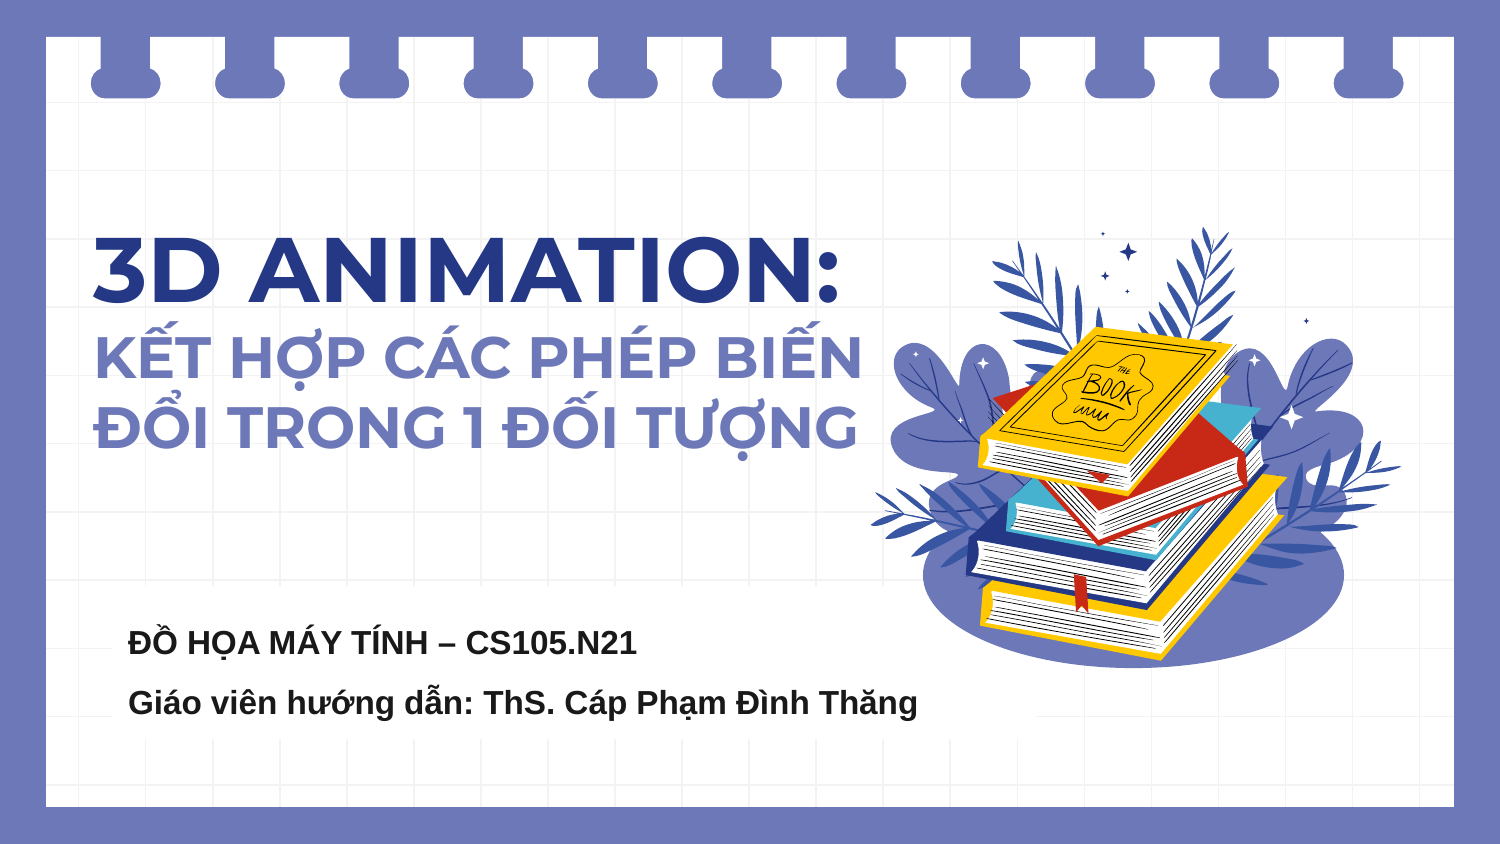

# 3D ANIMATION: KẾT HỢP CÁC PHÉP BIẾN ĐỔI TRONG 1 ĐỐI TƯỢNG

ĐỒ HỌA MÁY TÍNH – CS105.N21
Giáo viên hướng dẫn: ThS. Cáp Phạm Đình Thăng